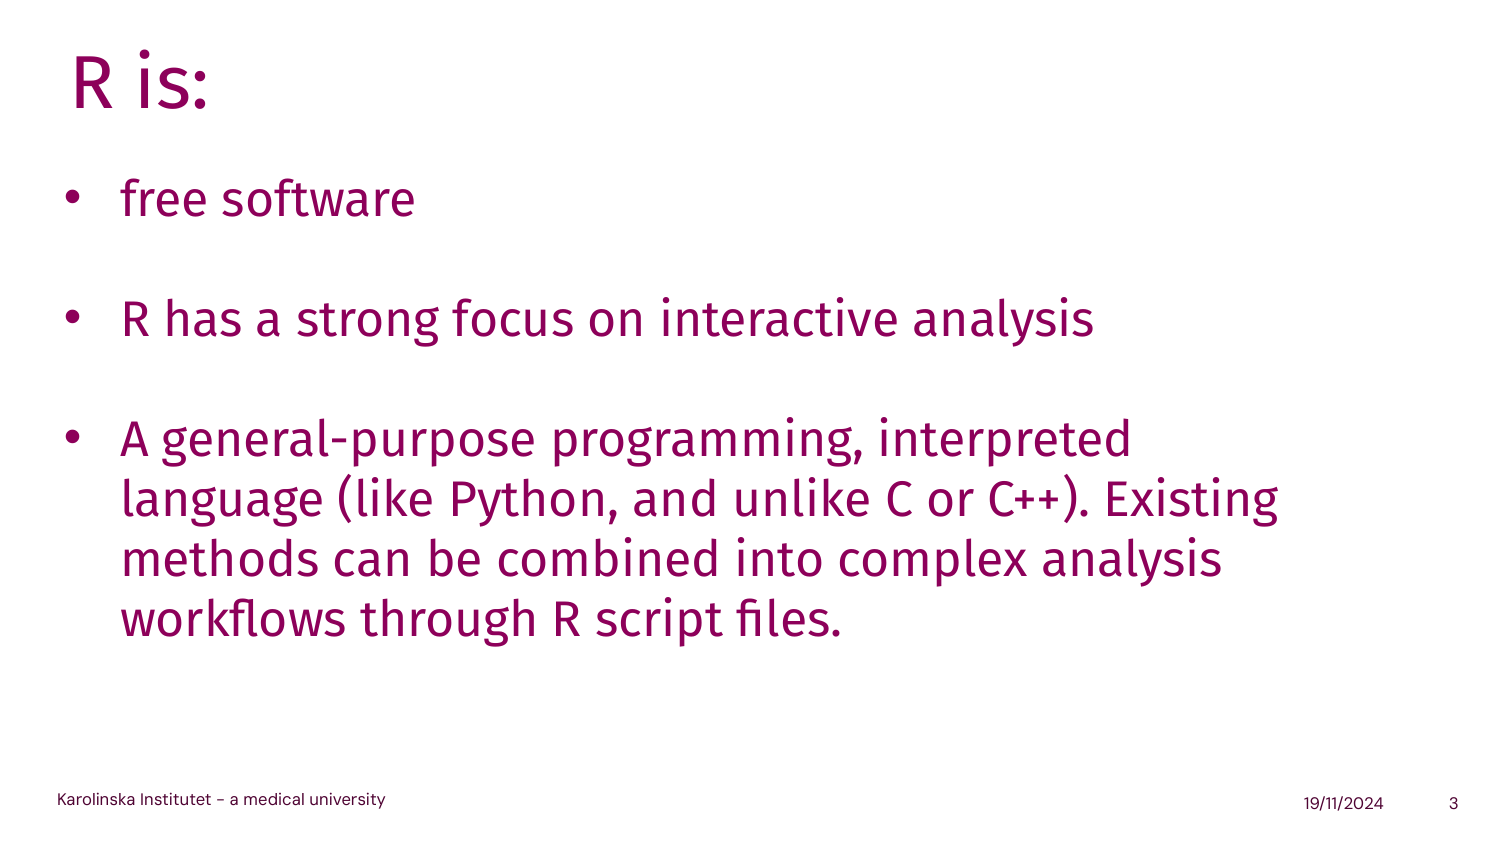

R is:
free software

R has a strong focus on interactive analysis

A general-purpose programming, interpreted language (like Python, and unlike C or C++). Existing methods can be combined into complex analysis workflows through R script files.
19/11/2024
3
Karolinska Institutet - a medical university